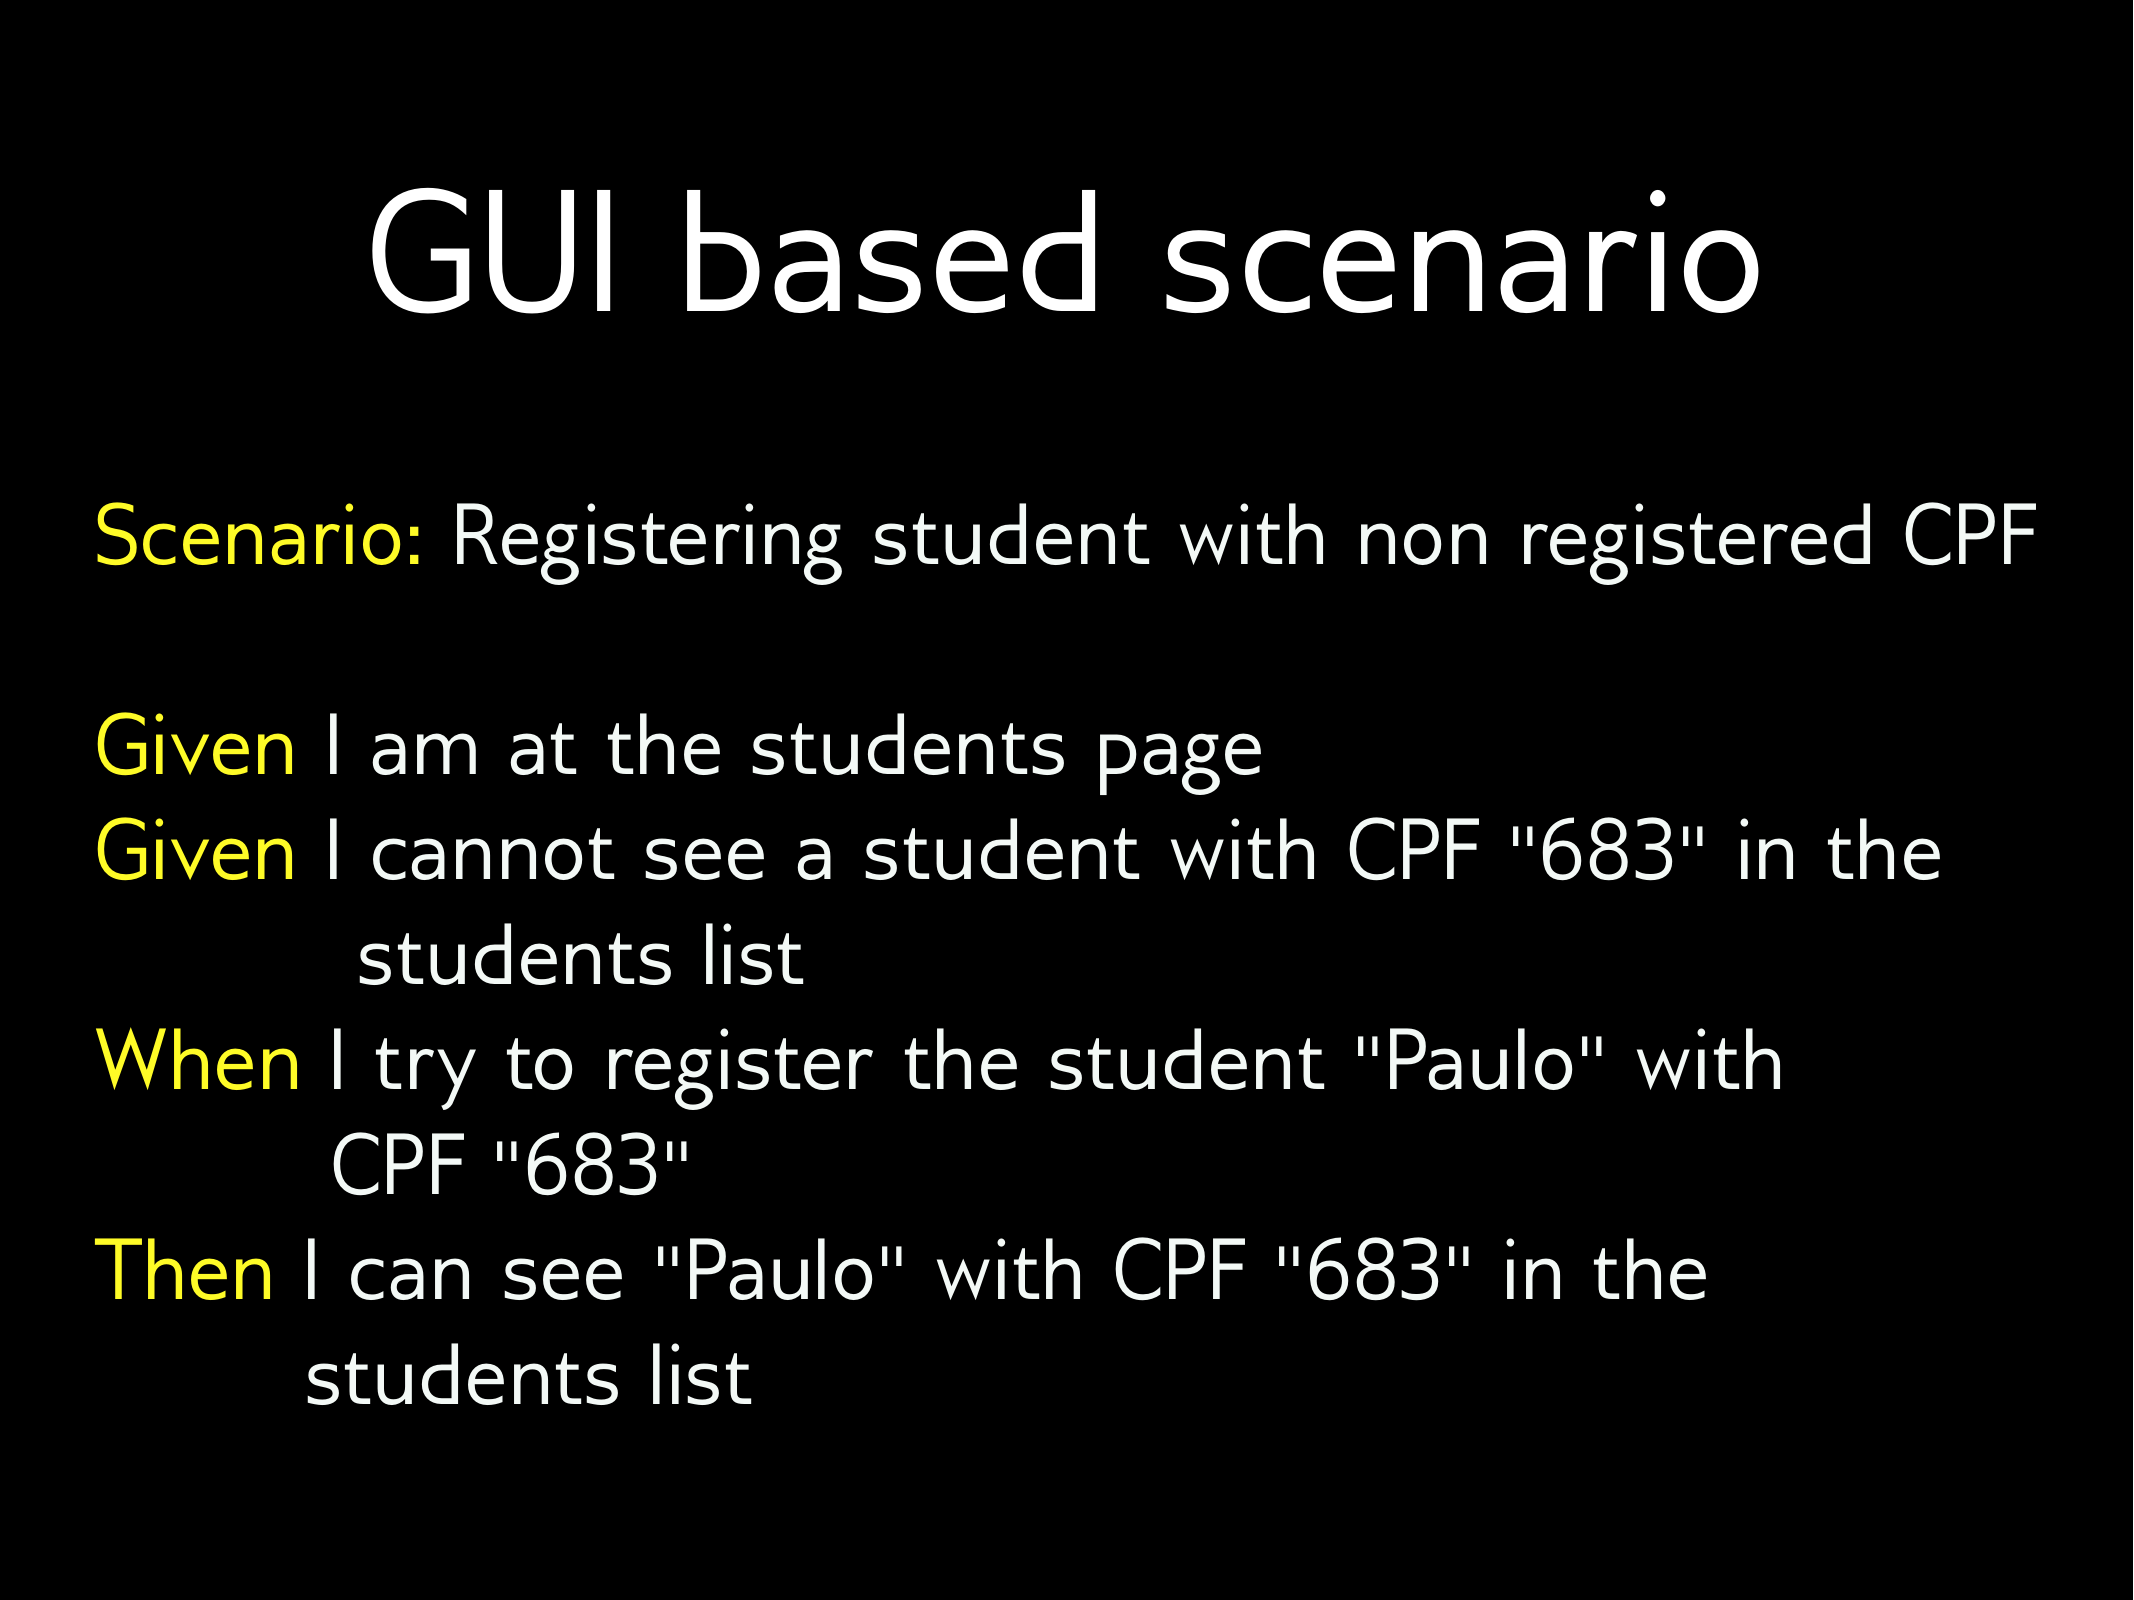

# GUI based scenario
Scenario: Registering student with non registered CPF

Given I am at the students page
Given I cannot see a student with CPF "683" in the
          students list
When I try to register the student "Paulo" with
         CPF "683"
Then I can see "Paulo" with CPF "683" in the
        students list